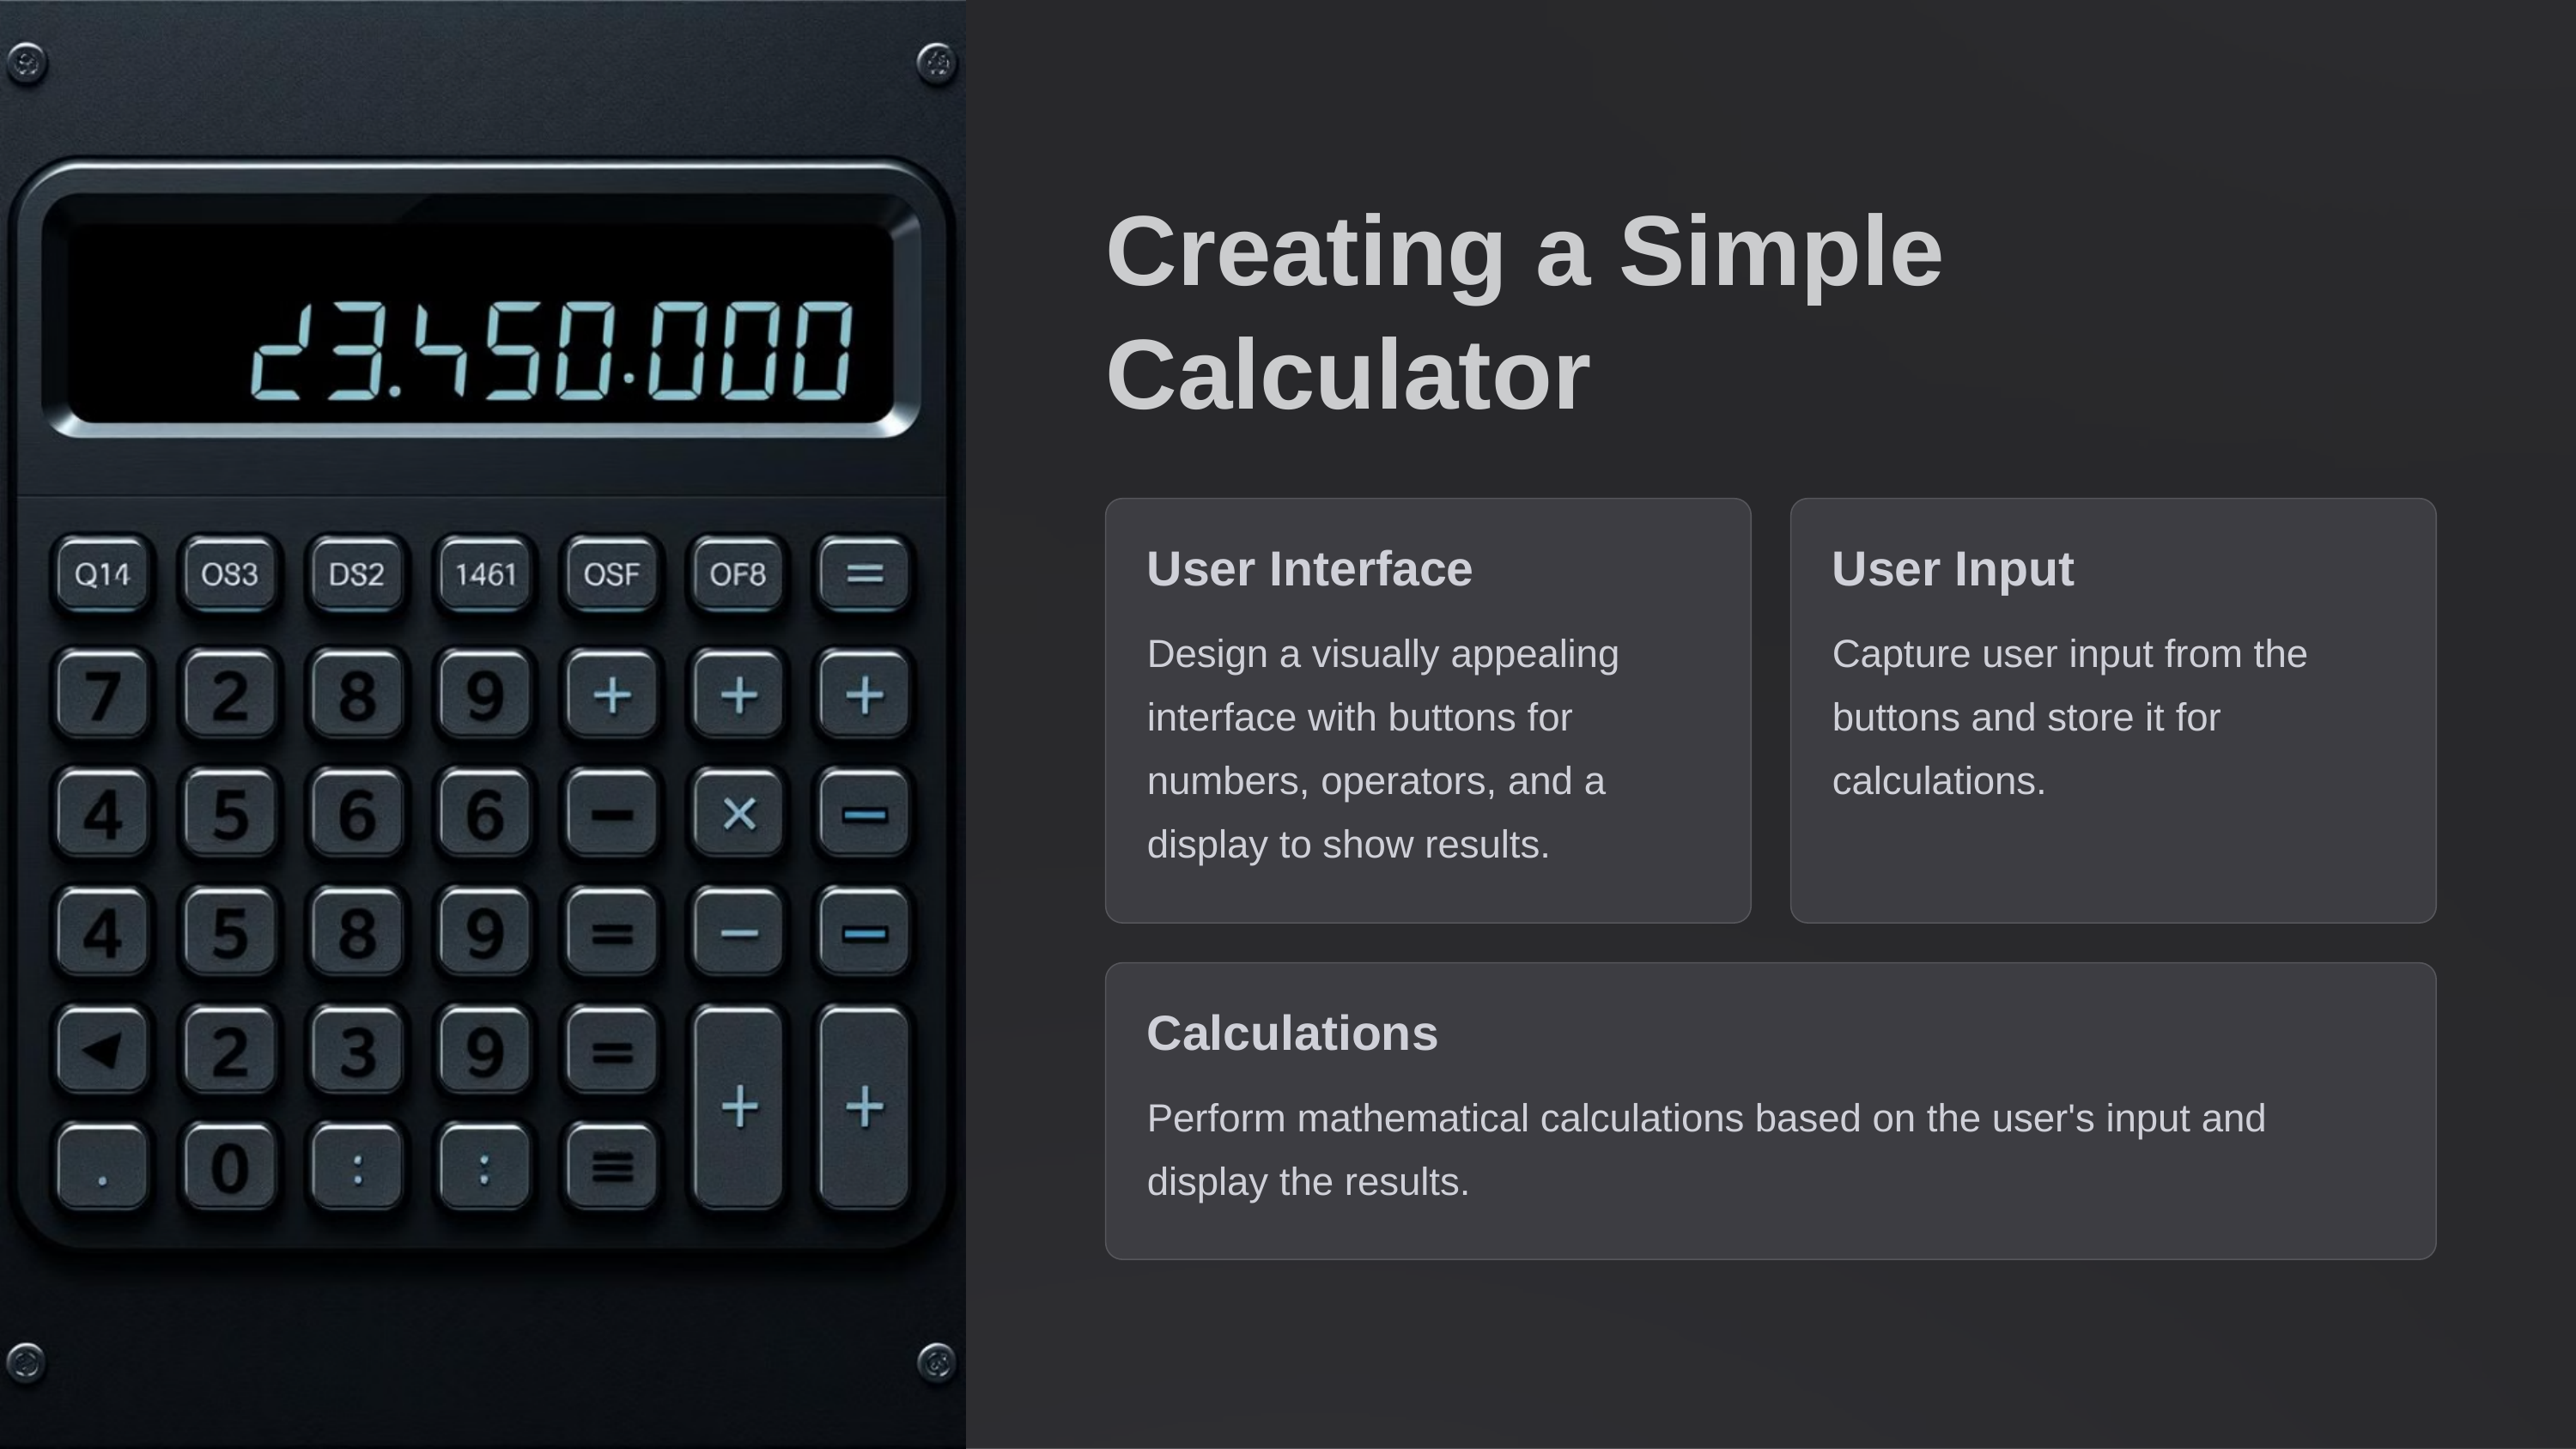

Creating a Simple Calculator

User Interface
User Input
Design a visually appealing interface with buttons for numbers, operators, and a display to show results.
Capture user input from the buttons and store it for calculations.

Calculations
Perform mathematical calculations based on the user's input and display the results.